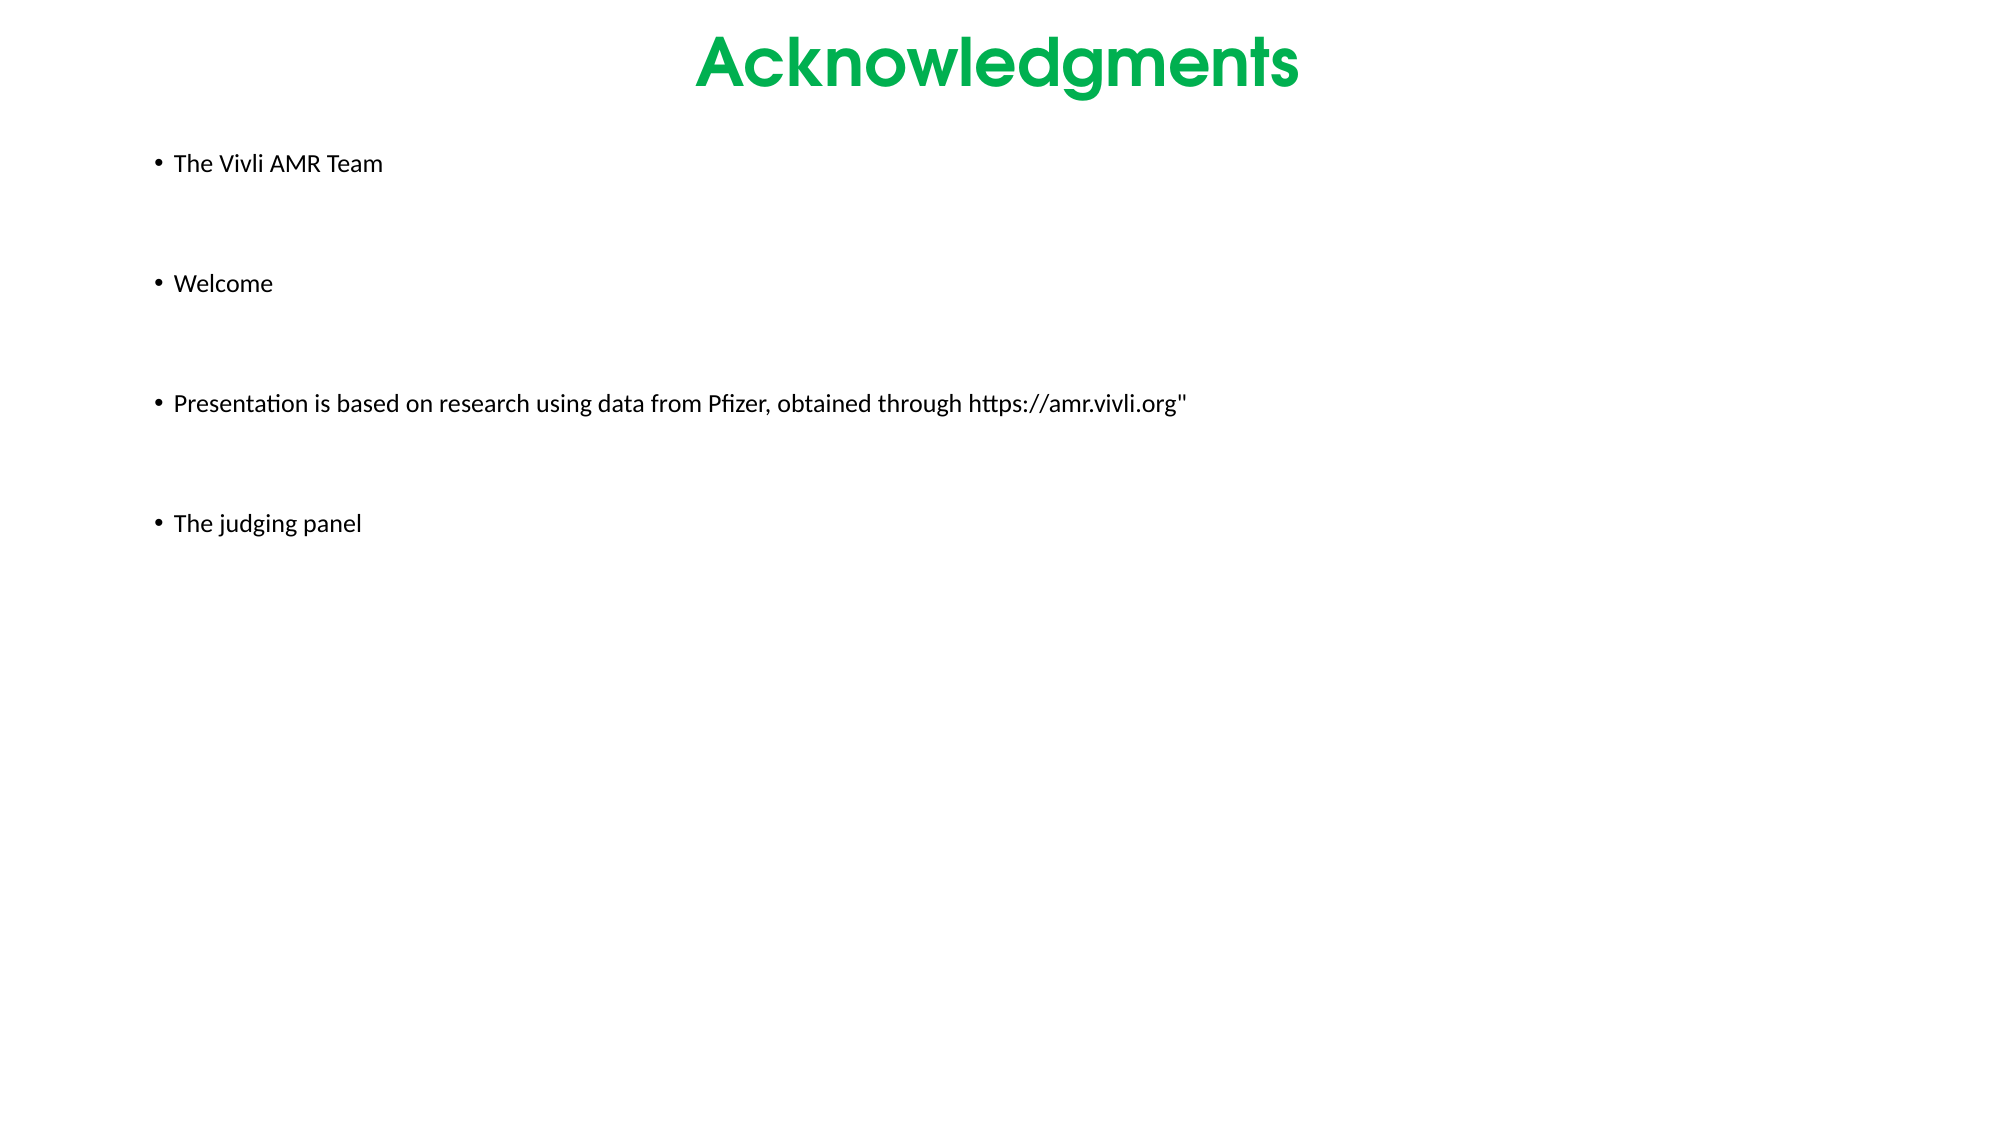

Acknowledgments
The Vivli AMR Team

Welcome

Presentation is based on research using data from Pfizer, obtained through https://amr.vivli.org"

The judging panel